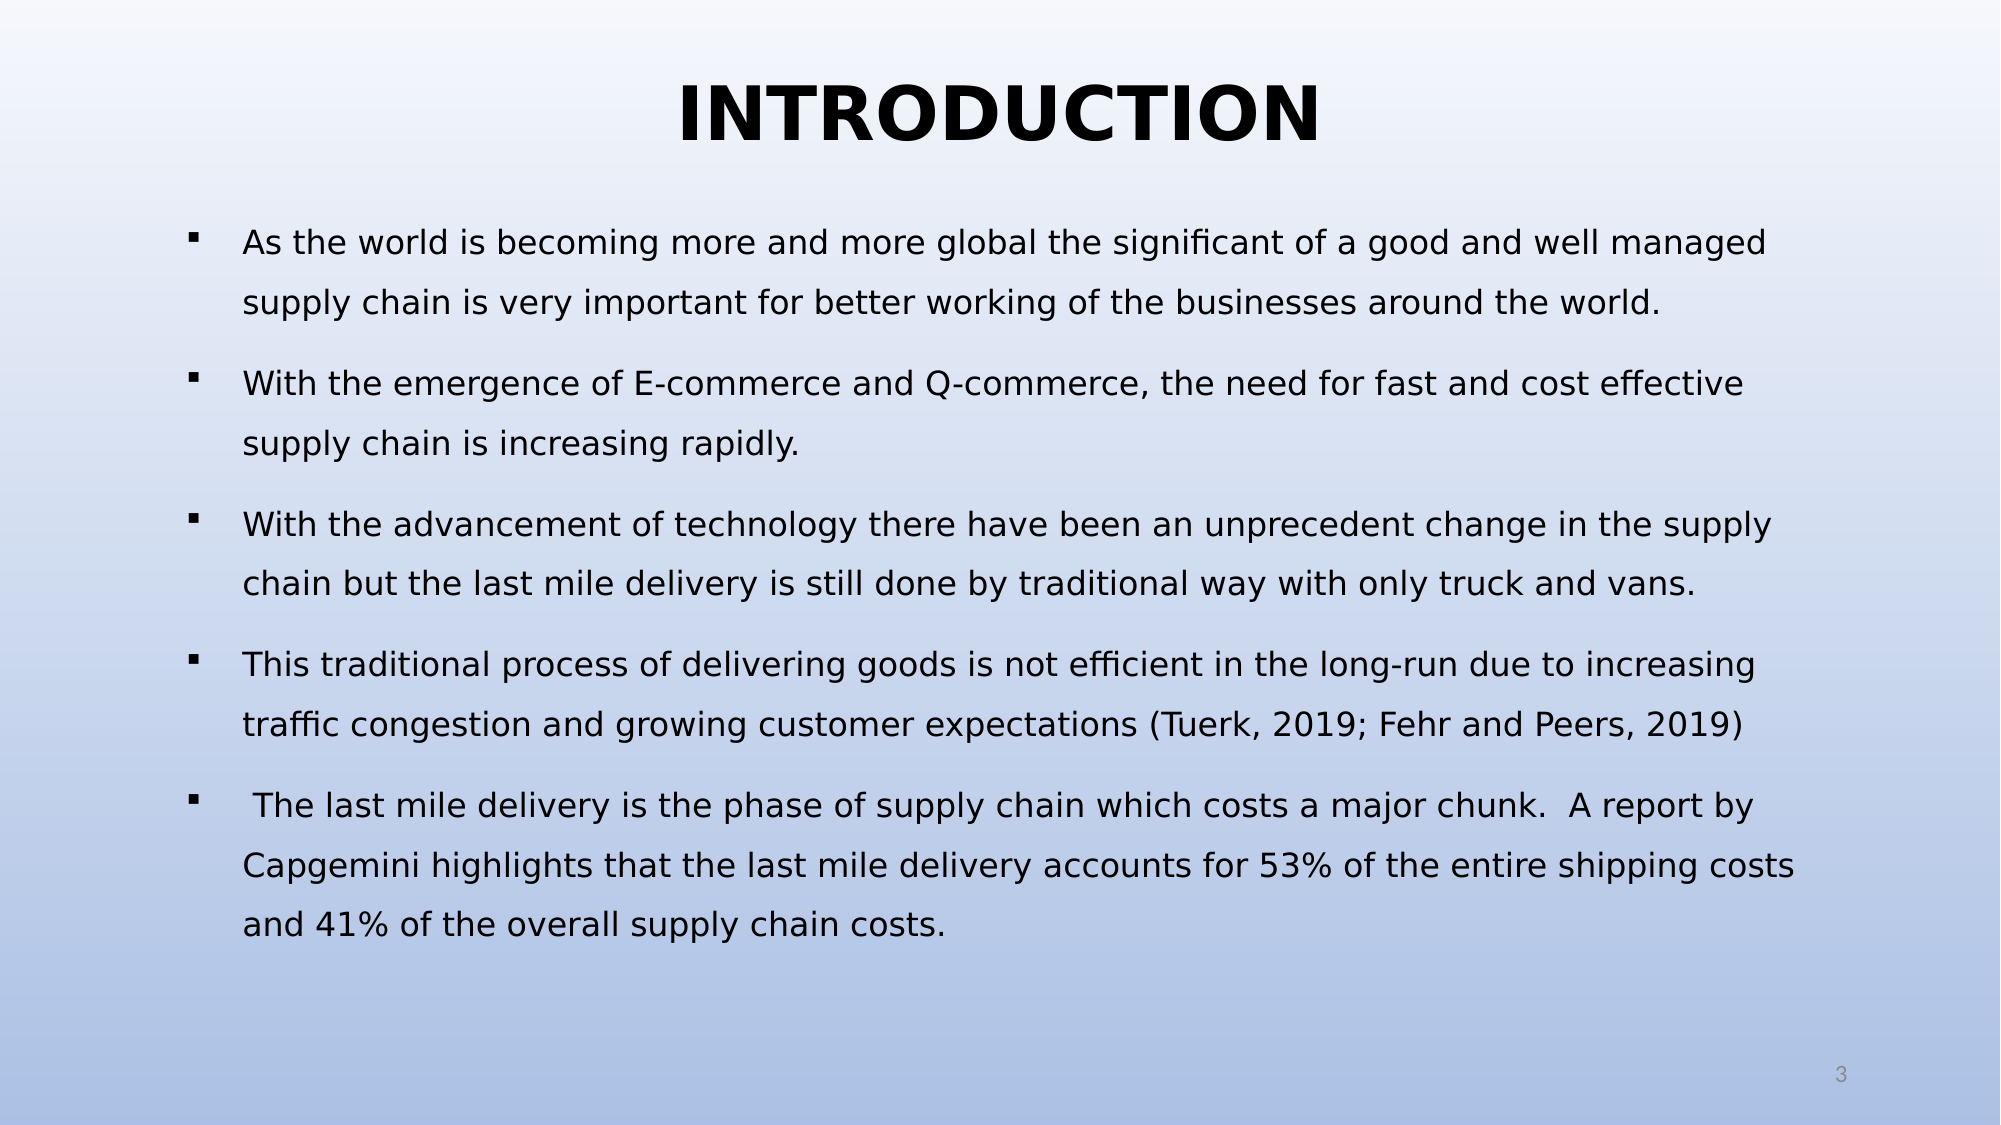

# INTRODUCTION
As the world is becoming more and more global the significant of a good and well managed supply chain is very important for better working of the businesses around the world.
With the emergence of E-commerce and Q-commerce, the need for fast and cost effective supply chain is increasing rapidly.
With the advancement of technology there have been an unprecedent change in the supply chain but the last mile delivery is still done by traditional way with only truck and vans.
This traditional process of delivering goods is not efficient in the long-run due to increasing traffic congestion and growing customer expectations (Tuerk, 2019; Fehr and Peers, 2019)
 The last mile delivery is the phase of supply chain which costs a major chunk.  A report by Capgemini highlights that the last mile delivery accounts for 53% of the entire shipping costs and 41% of the overall supply chain costs.

3